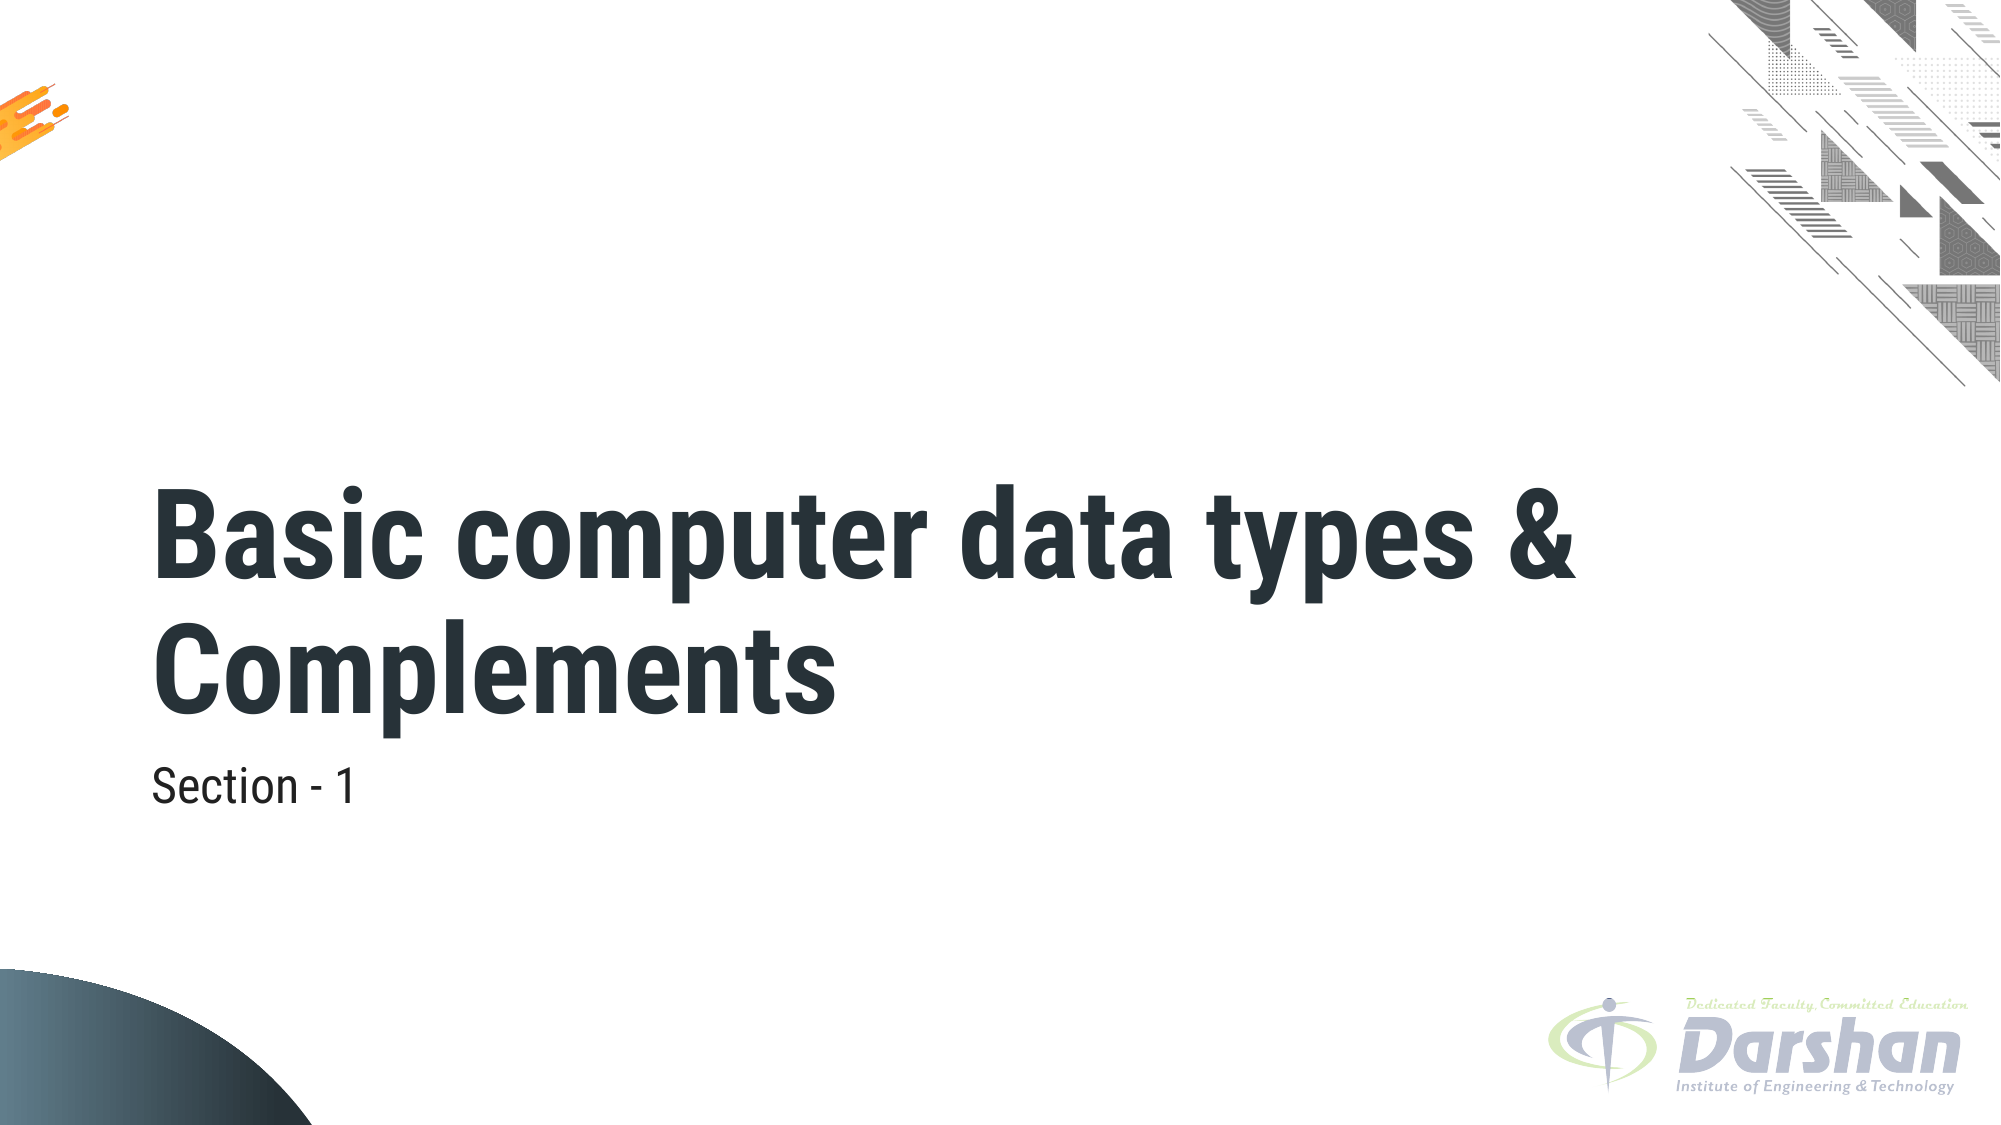

# Basic computer data types & Complements
Section - 1